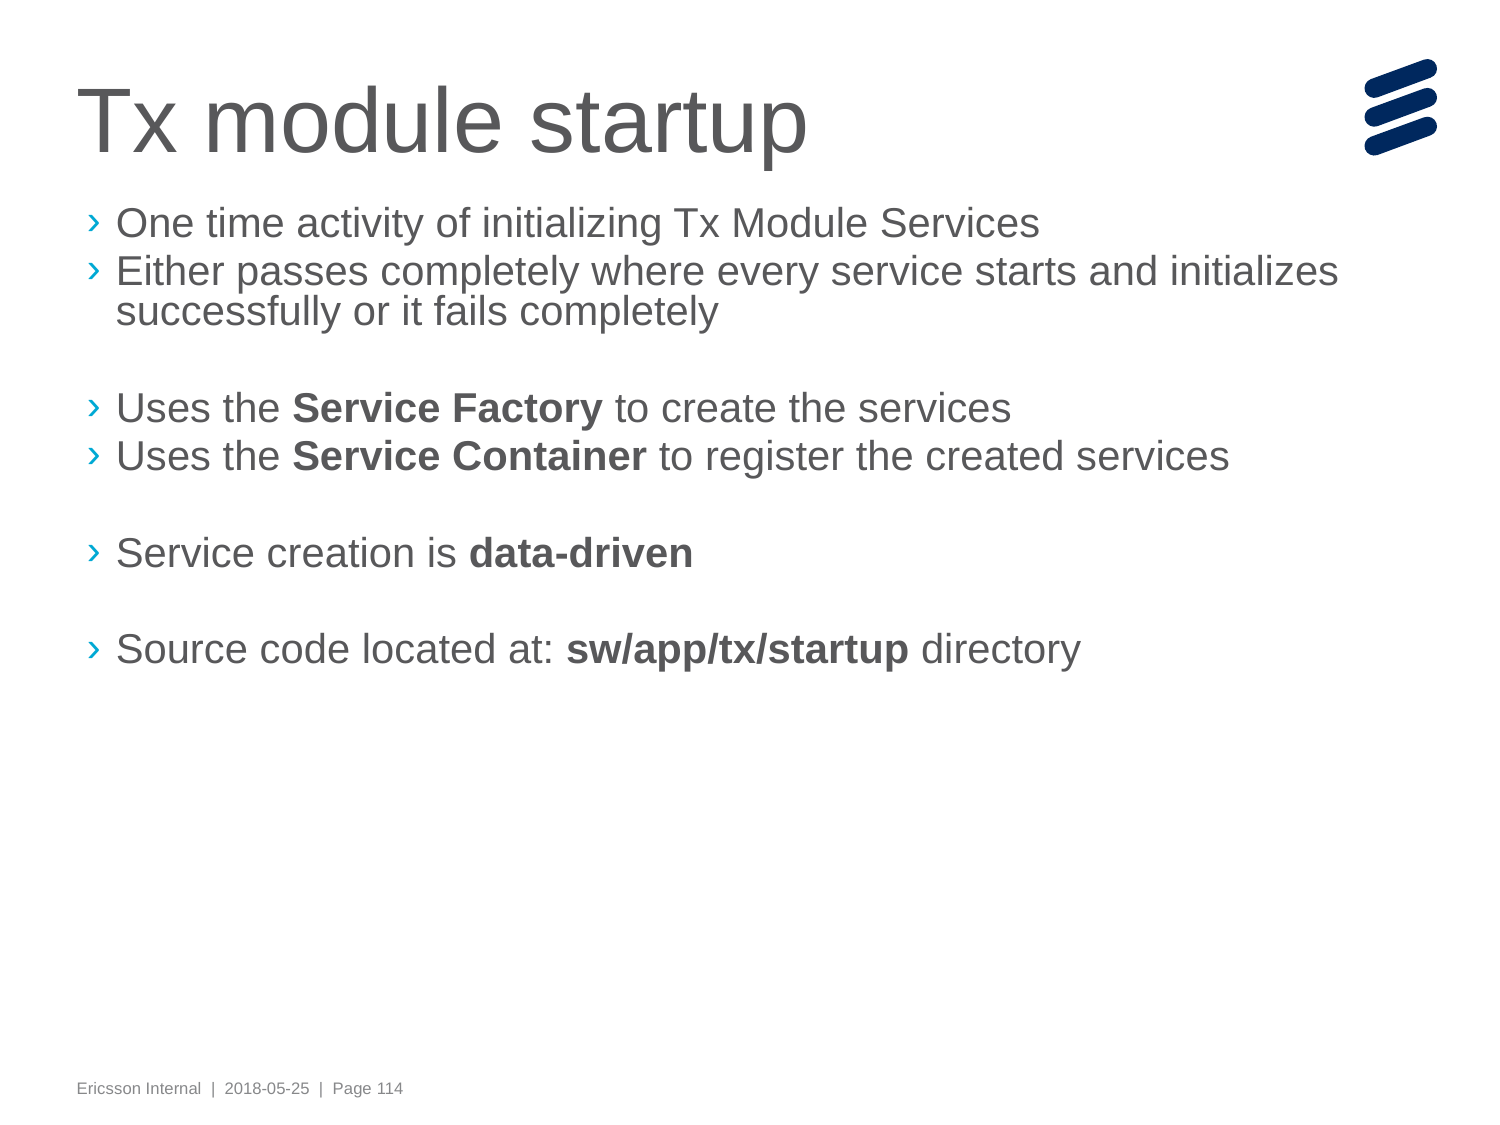

# Tx module startup
One time activity of initializing Tx Module Services
Either passes completely where every service starts and initializes successfully or it fails completely

Uses the Service Factory to create the services
Uses the Service Container to register the created services

Service creation is data-driven

Source code located at: sw/app/tx/startup directory